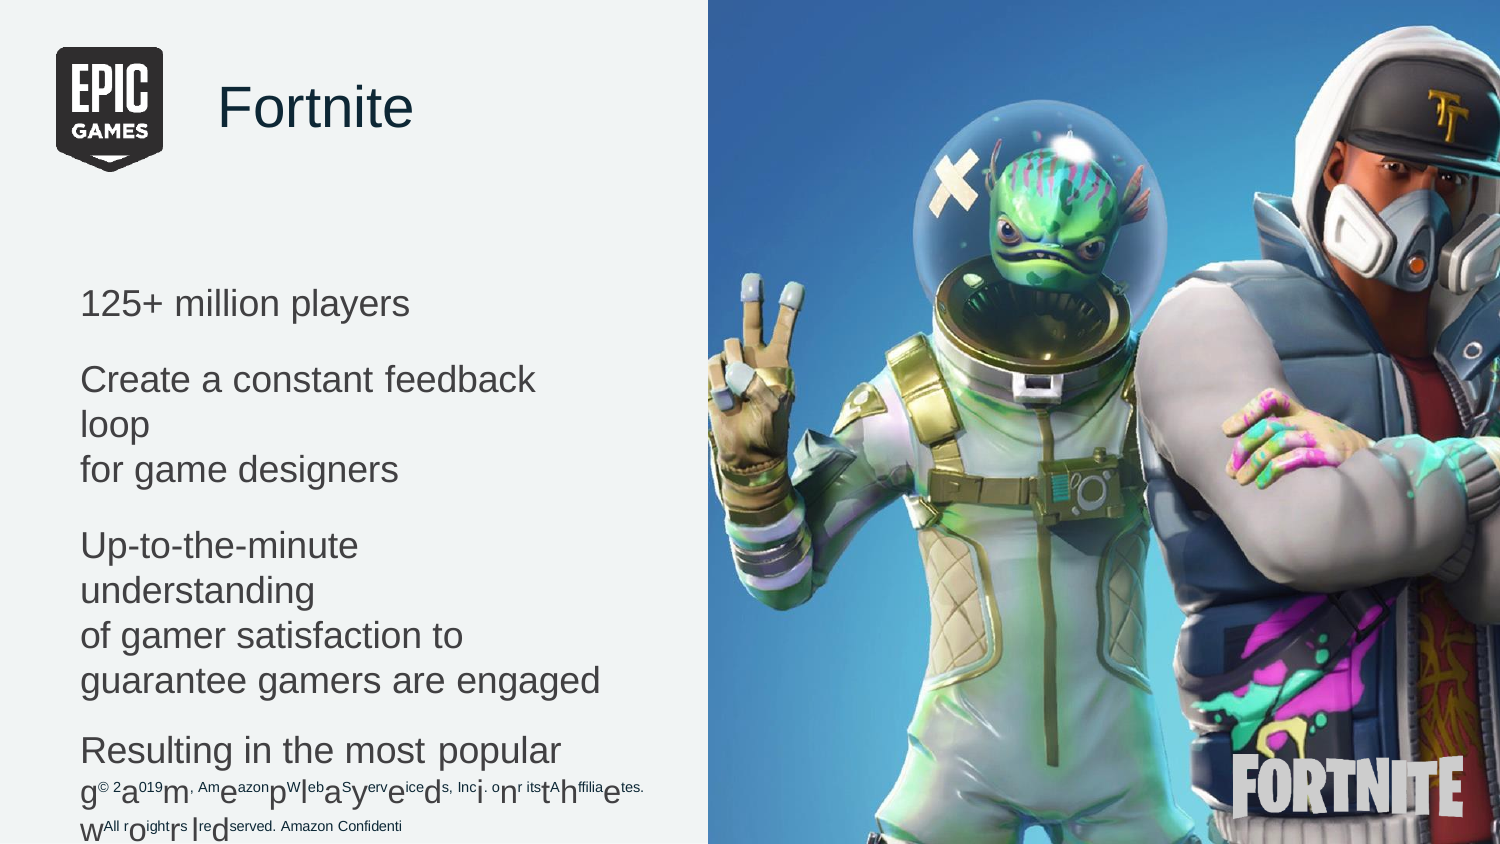

# Fortnite
125+ million players
Create a constant feedback
loop
for game designers
Up-to-the-minute
understanding
of gamer satisfaction to  guarantee gamers are engaged
Resulting in the most popular
g© 2a019m, AmeazonpWlebaSyerveiceds, Inci. onr itstAhffiliaetes. wAll roightrs lredserved. Amazon Confidenti

al